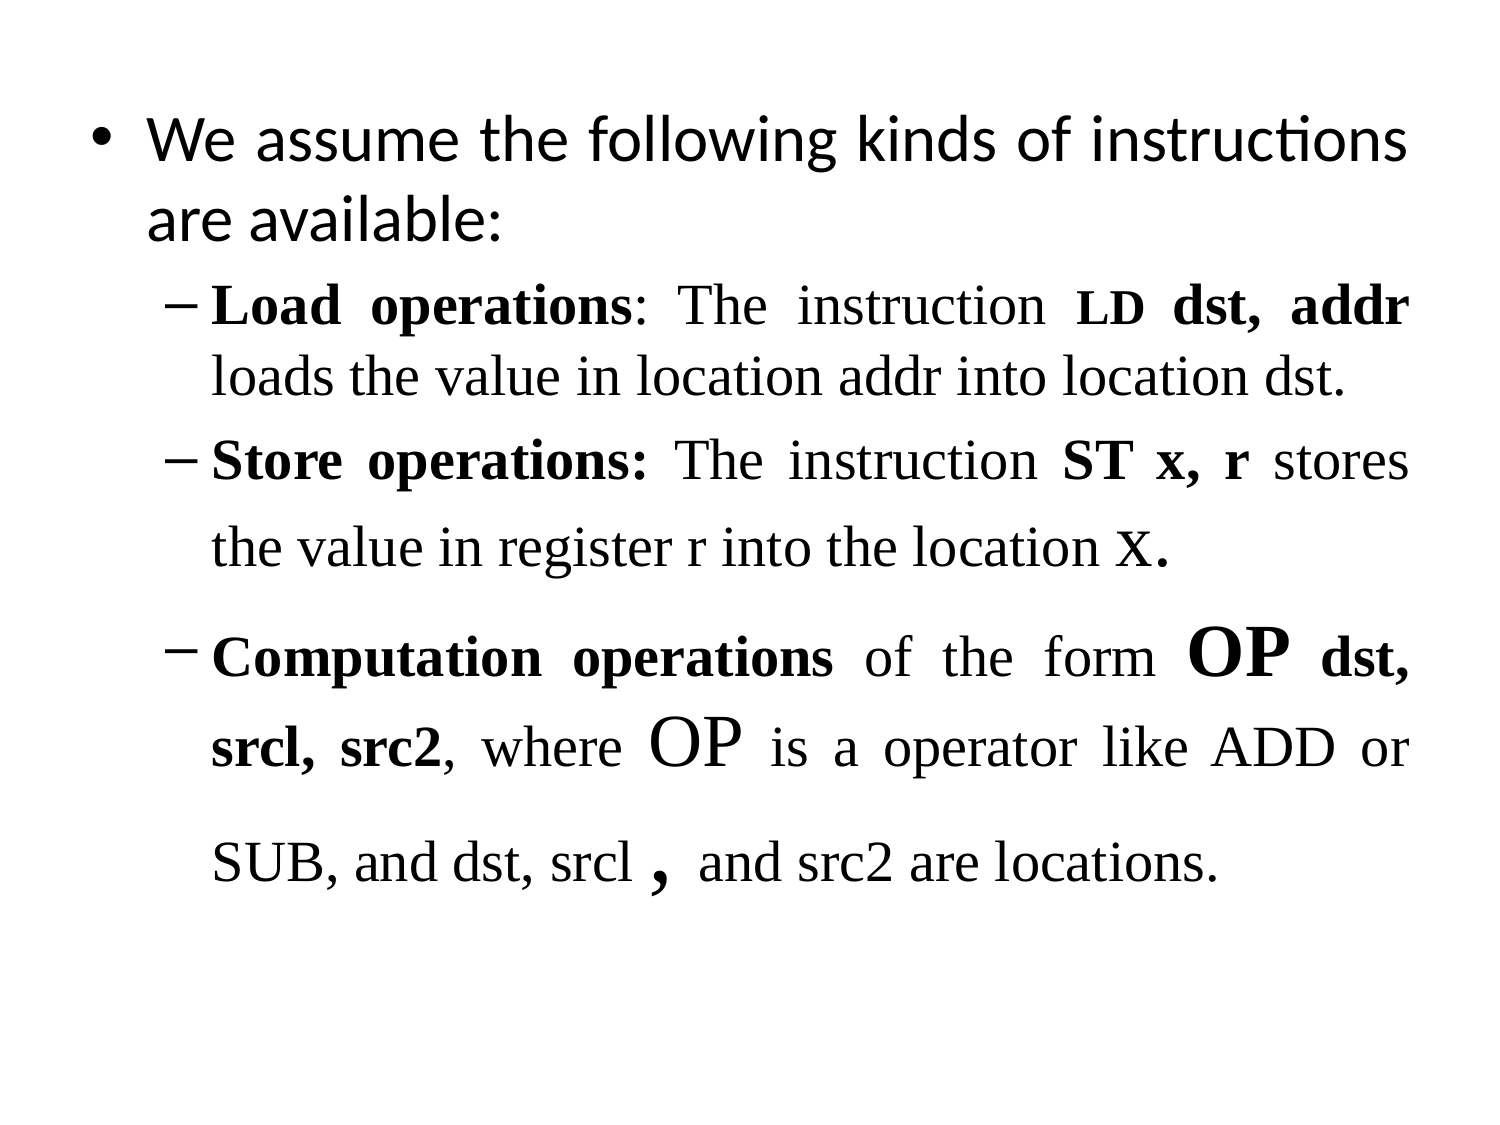

We assume the following kinds of instructions are available:
Load operations: The instruction LD dst, addr loads the value in location addr into location dst.
Store operations: The instruction ST x, r stores the value in register r into the location x.
Computation operations of the form OP dst, srcl, src2, where OP is a operator like ADD or SUB, and dst, srcl , and src2 are locations.